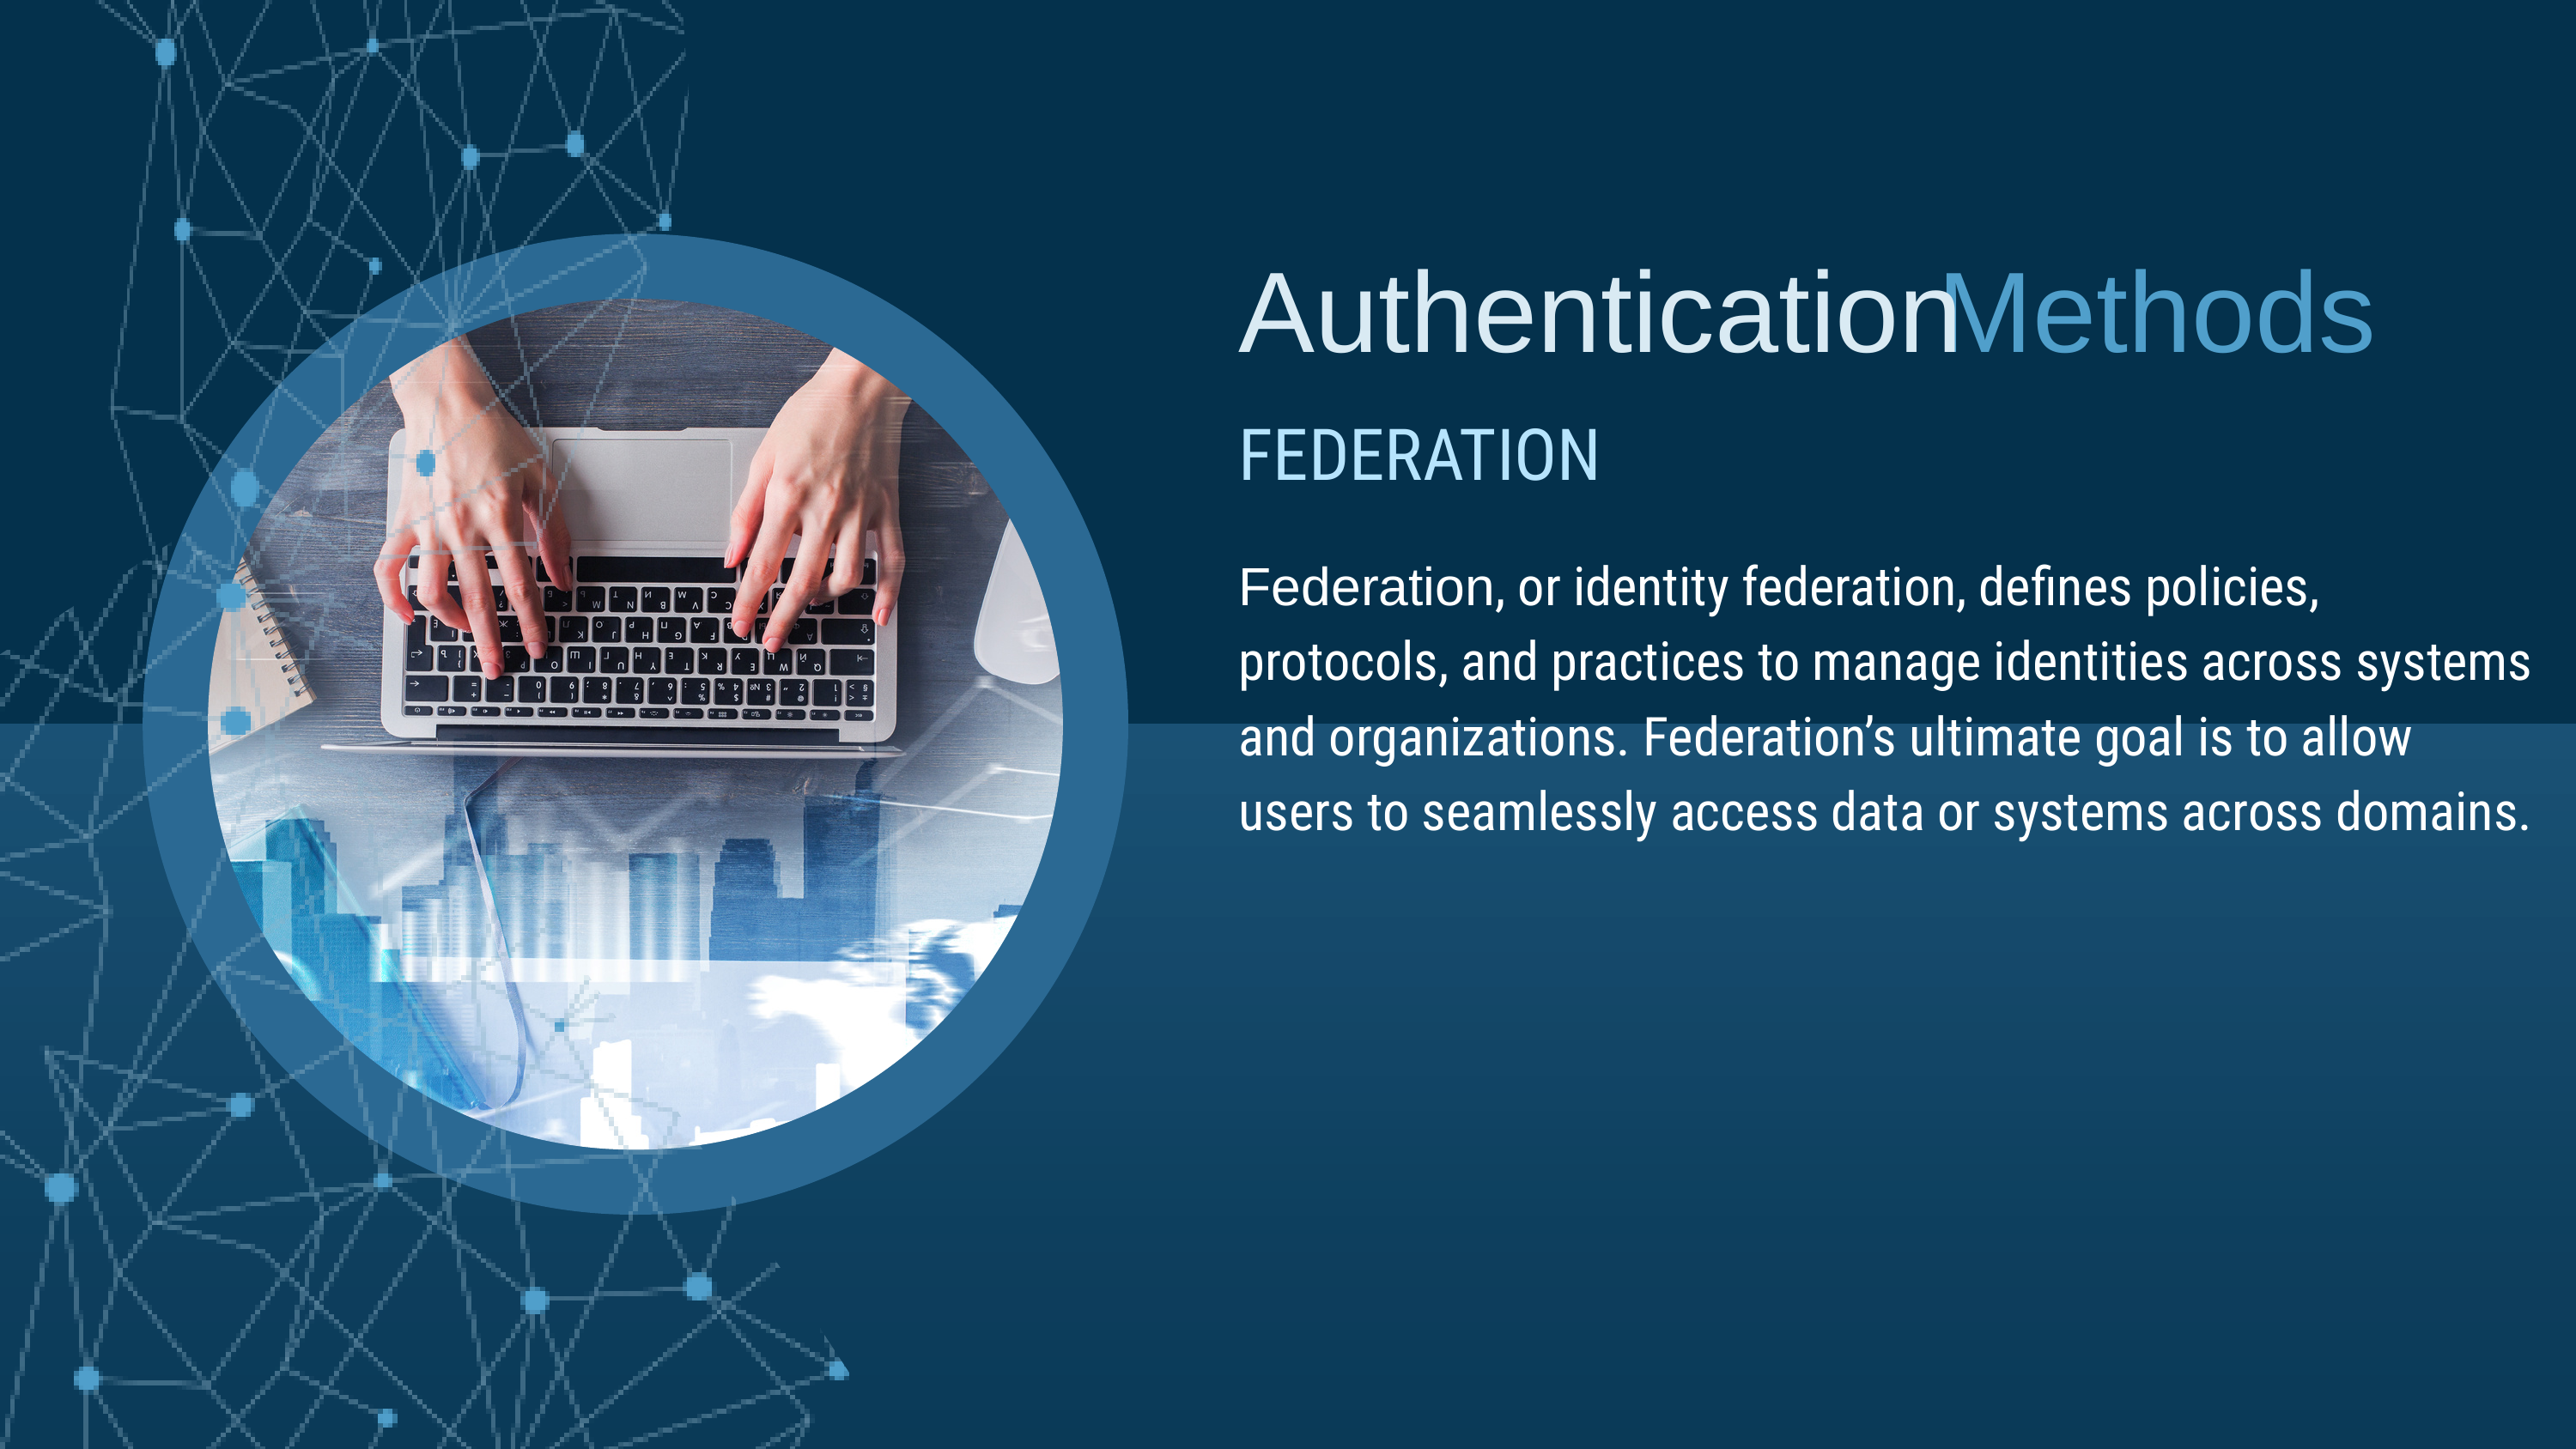

Authentication
Methods

FEDERATION
Federation, or identity federation, defines policies, protocols, and practices to manage identities across systems and organizations. Federation’s ultimate goal is to allow users to seamlessly access data or systems across domains.